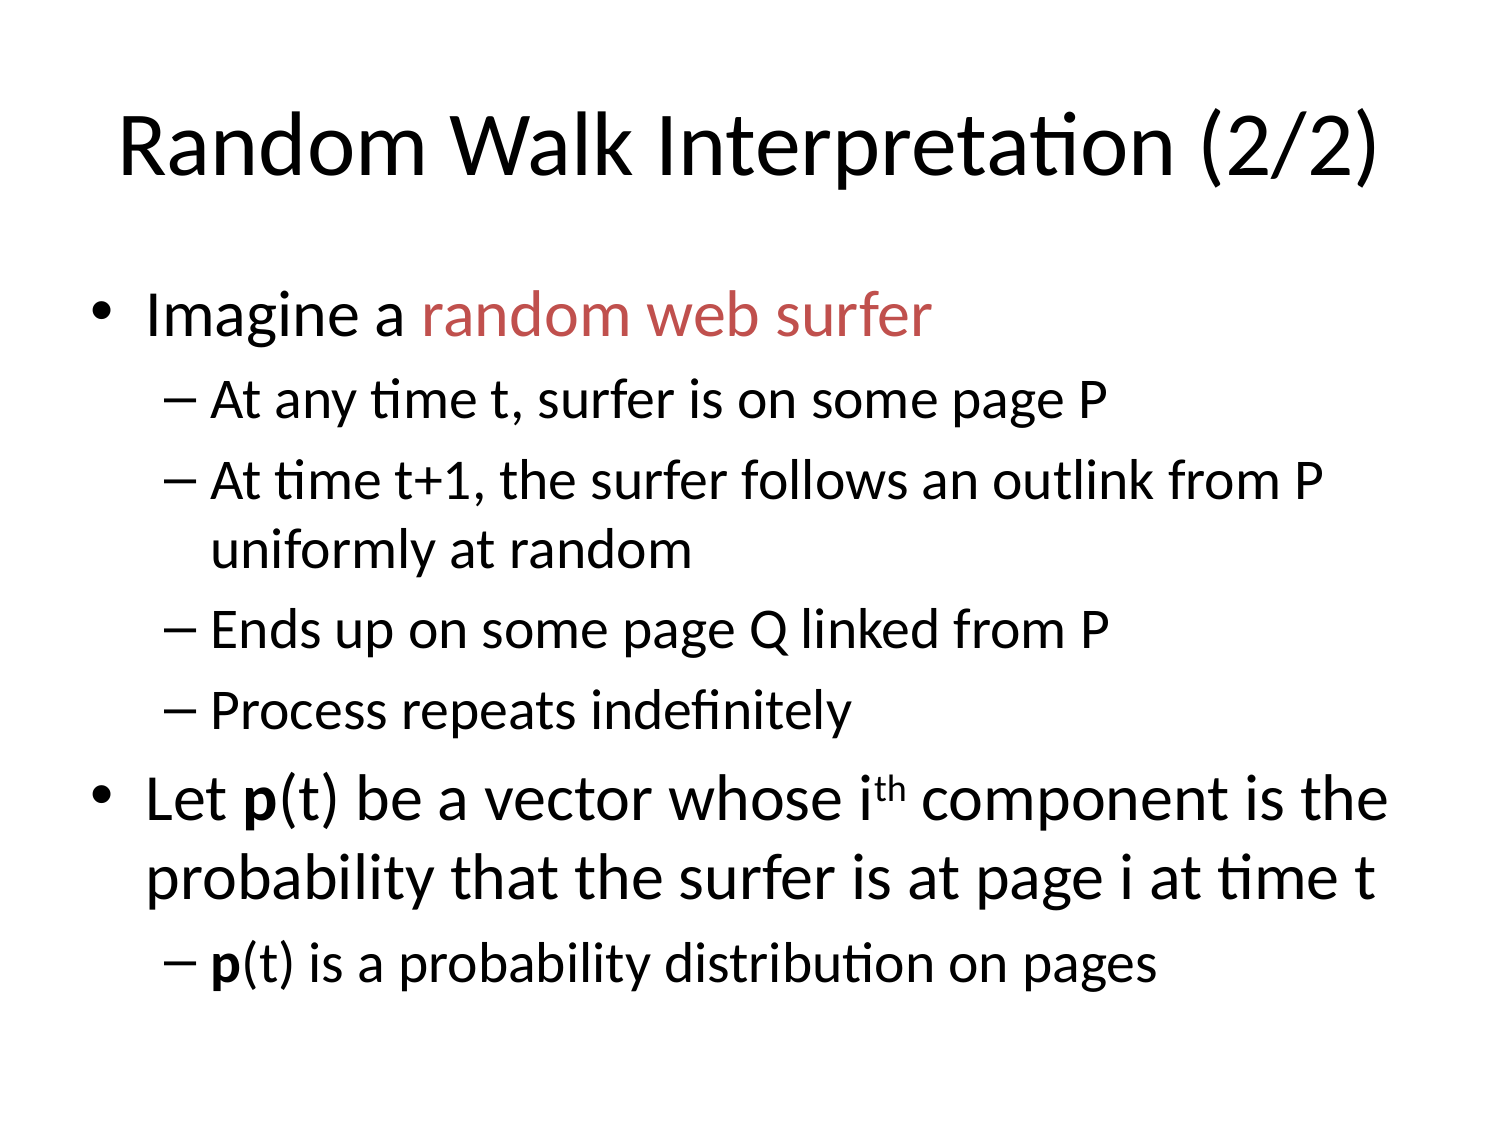

# Random Walk Interpretation (2/2)
Imagine a random web surfer
At any time t, surfer is on some page P
At time t+1, the surfer follows an outlink from P uniformly at random
Ends up on some page Q linked from P
Process repeats indefinitely
Let p(t) be a vector whose ith component is the probability that the surfer is at page i at time t
p(t) is a probability distribution on pages